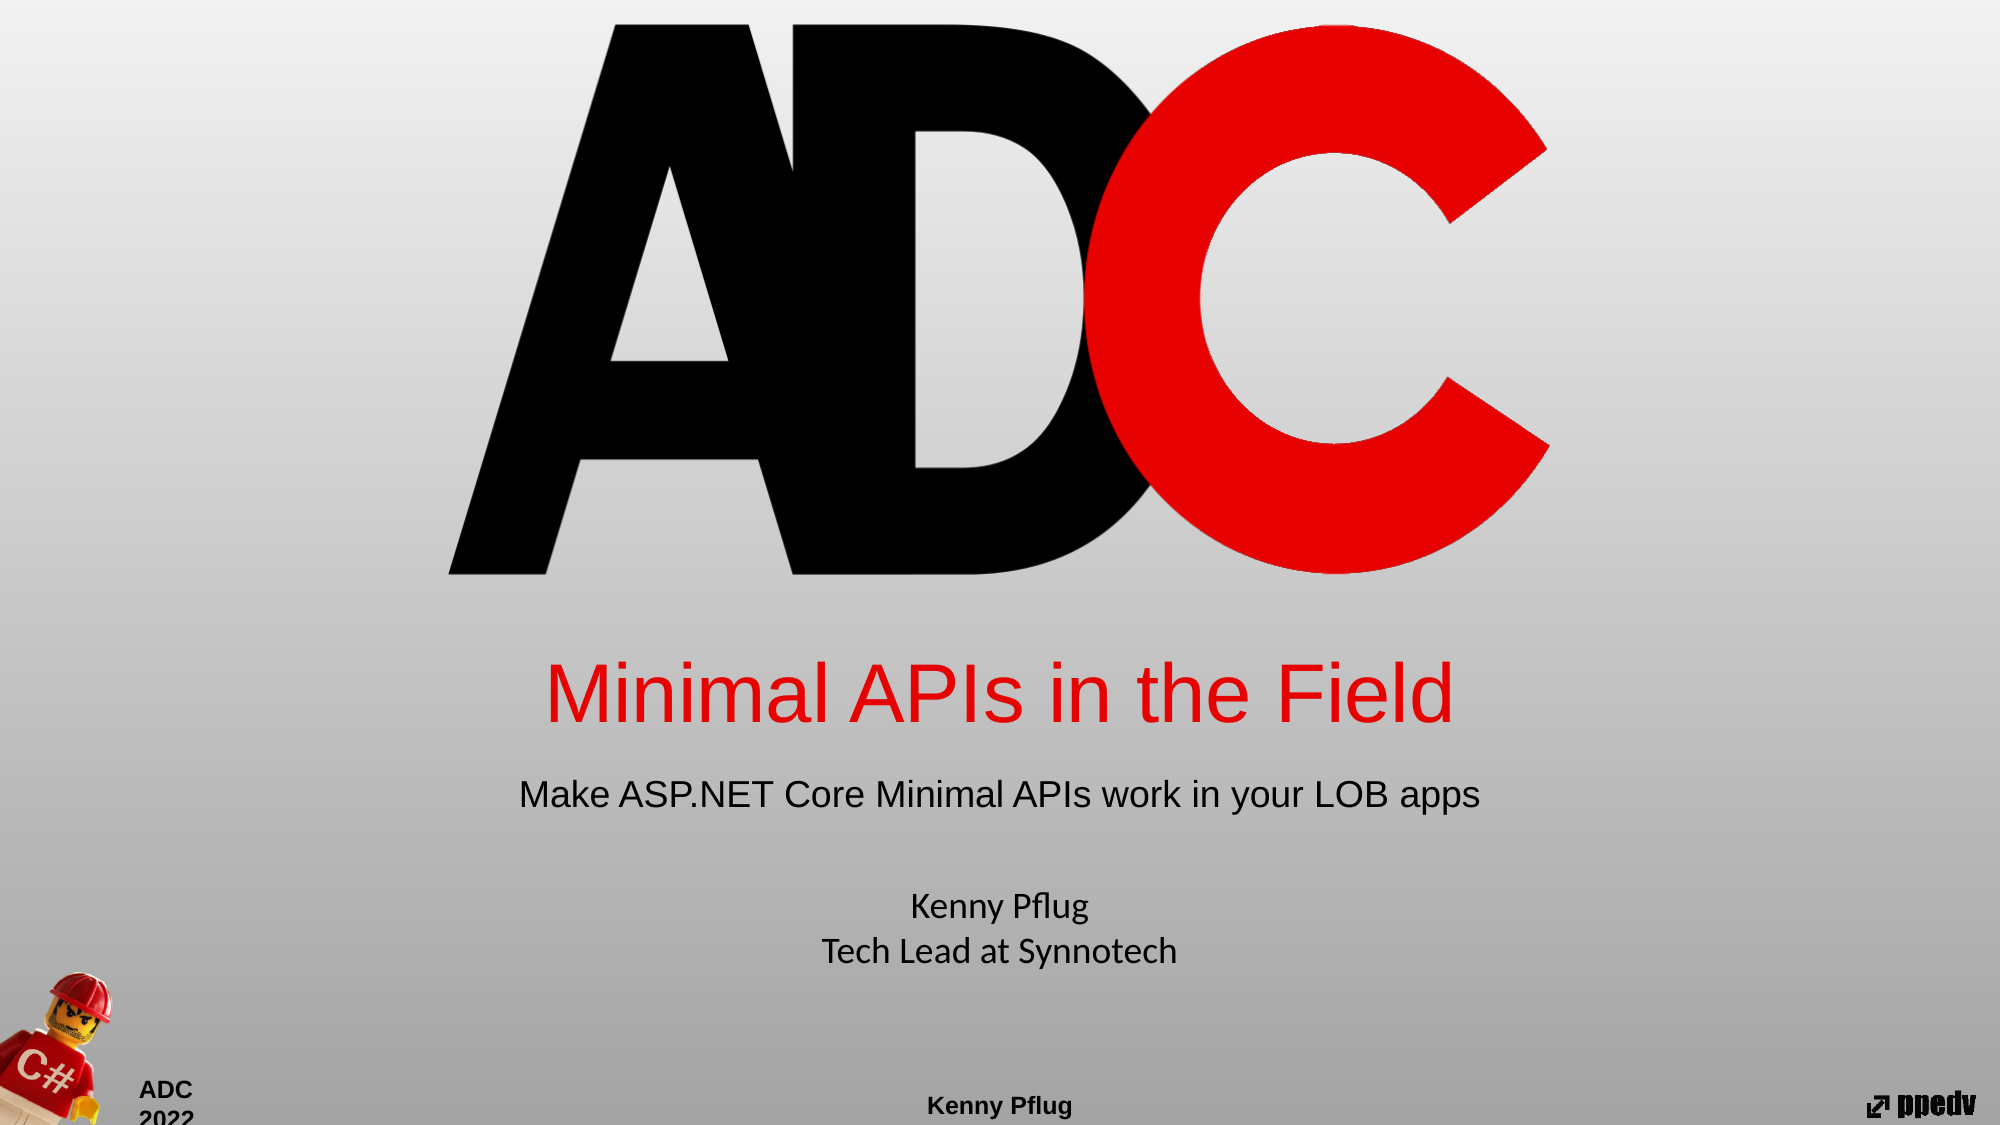

Minimal APIs in the Field
Make ASP.NET Core Minimal APIs work in your LOB apps
Kenny Pflug
Tech Lead at Synnotech